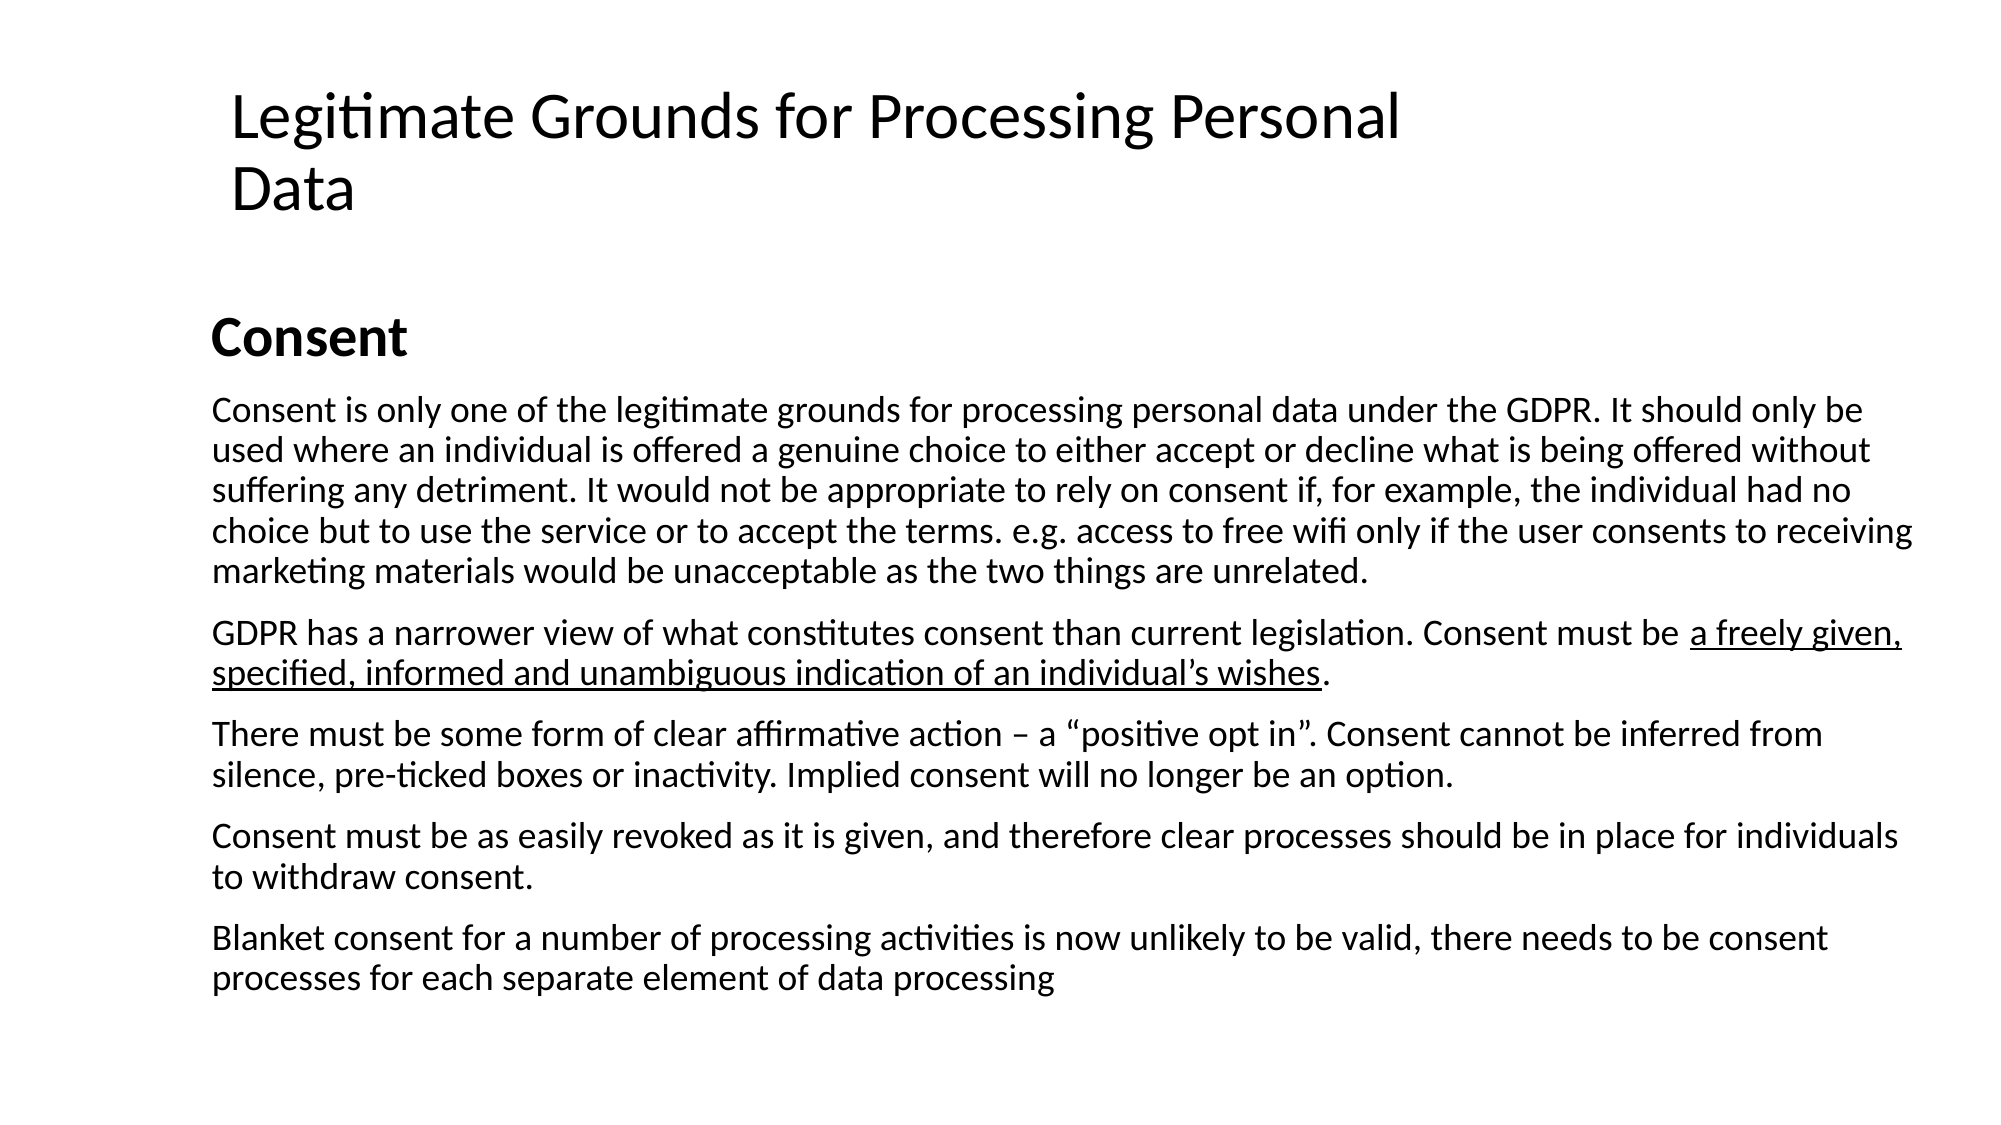

# Legitimate Grounds for Processing Personal Data
Consent
Consent is only one of the legitimate grounds for processing personal data under the GDPR. It should only be used where an individual is offered a genuine choice to either accept or decline what is being offered without suffering any detriment. It would not be appropriate to rely on consent if, for example, the individual had no choice but to use the service or to accept the terms. e.g. access to free wifi only if the user consents to receiving marketing materials would be unacceptable as the two things are unrelated.
GDPR has a narrower view of what constitutes consent than current legislation. Consent must be a freely given, specified, informed and unambiguous indication of an individual’s wishes.
There must be some form of clear affirmative action – a “positive opt in”. Consent cannot be inferred from silence, pre-ticked boxes or inactivity. Implied consent will no longer be an option.
Consent must be as easily revoked as it is given, and therefore clear processes should be in place for individuals to withdraw consent.
Blanket consent for a number of processing activities is now unlikely to be valid, there needs to be consent processes for each separate element of data processing